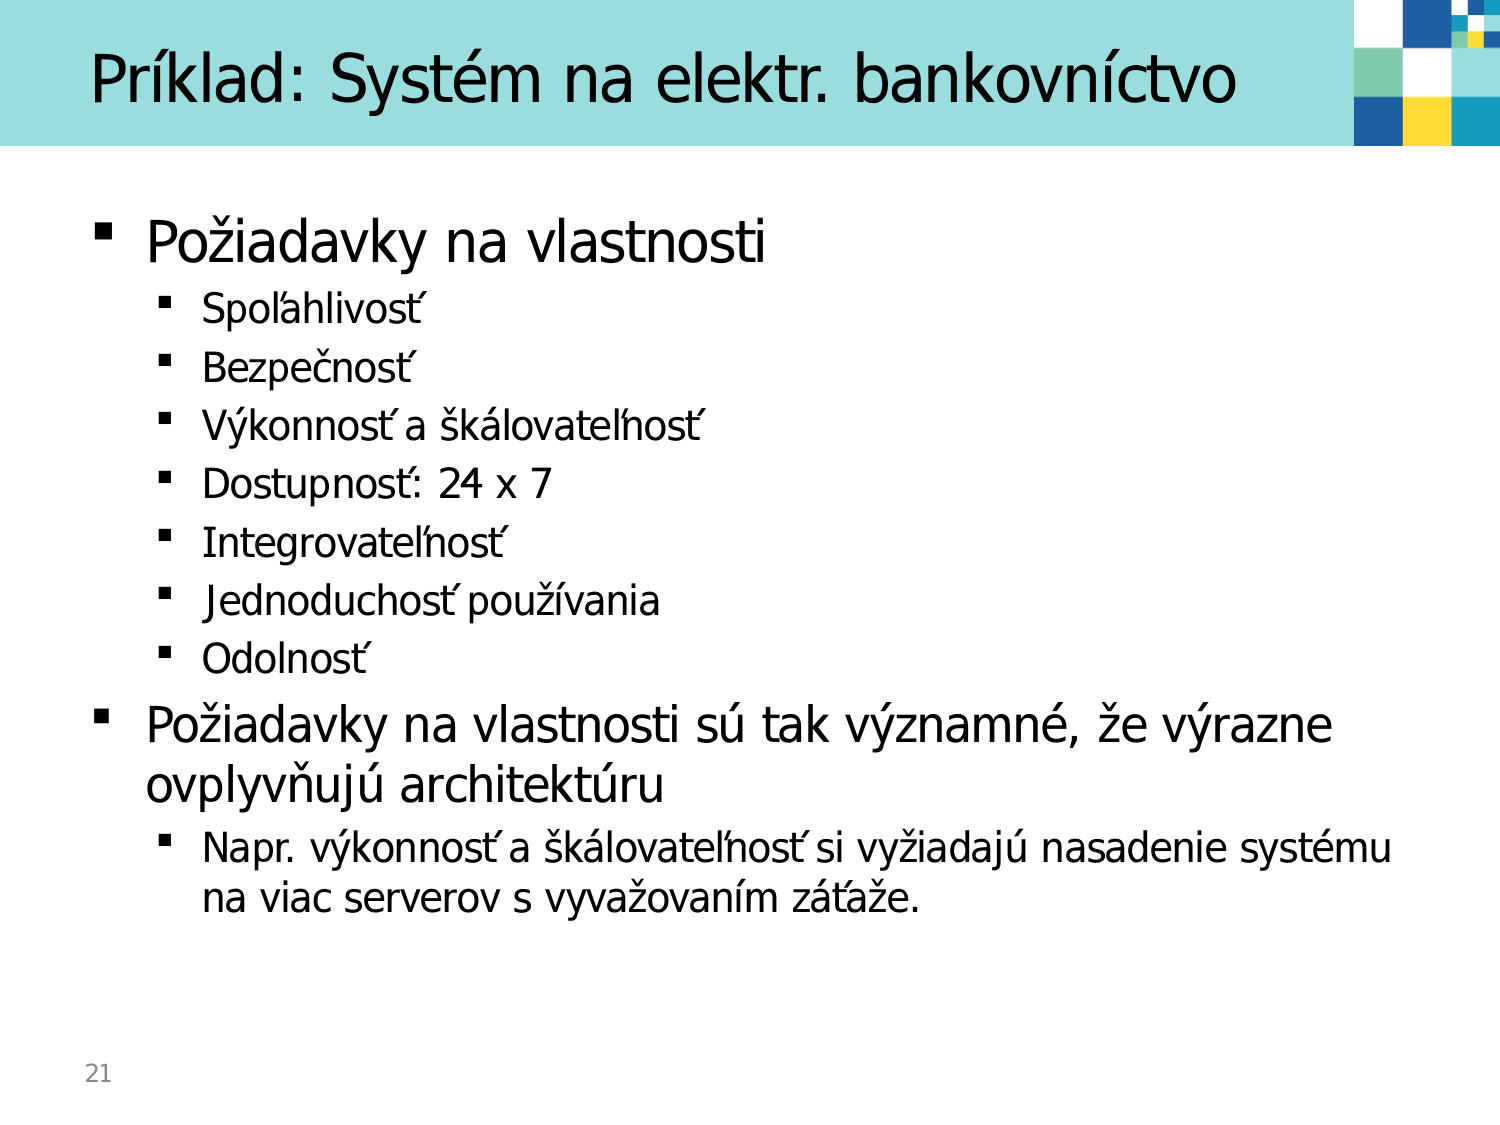

# Príklad: Systém na elektr. bankovníctvo
Požiadavky na vlastnosti
Spoľahlivosť
Bezpečnosť
Výkonnosť a škálovateľnosť
Dostupnosť: 24 x 7
Integrovateľnosť
Jednoduchosť používania
Odolnosť
Požiadavky na vlastnosti sú tak významné, že výrazne ovplyvňujú architektúru
Napr. výkonnosť a škálovateľnosť si vyžiadajú nasadenie systému na viac serverov s vyvažovaním záťaže.

21